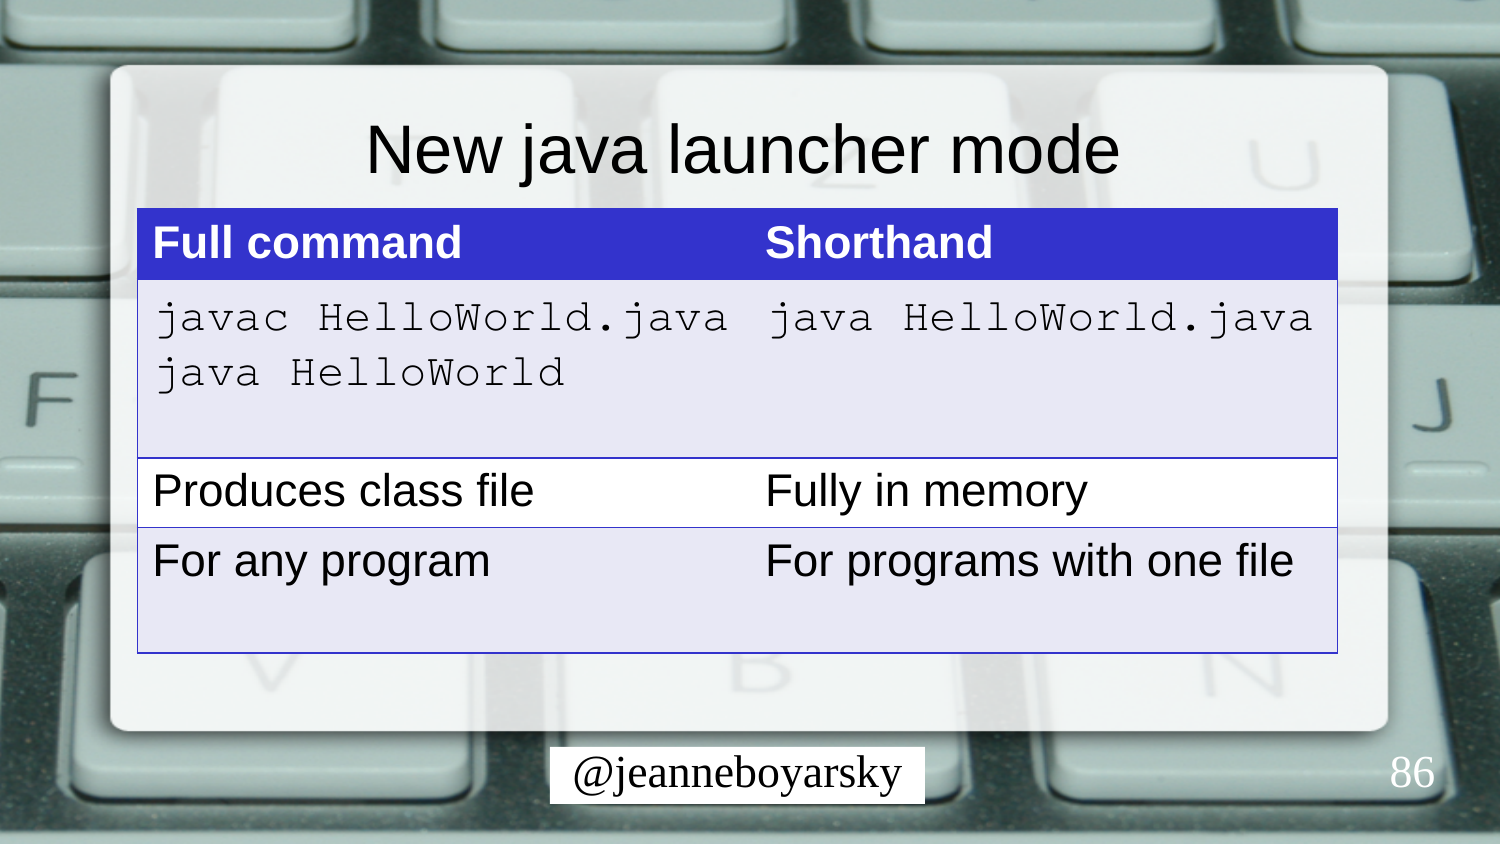

# New java launcher mode
| Full command | Shorthand |
| --- | --- |
| javac HelloWorld.java java HelloWorld | java HelloWorld.java |
| Produces class file | Fully in memory |
| For any program | For programs with one file |
86